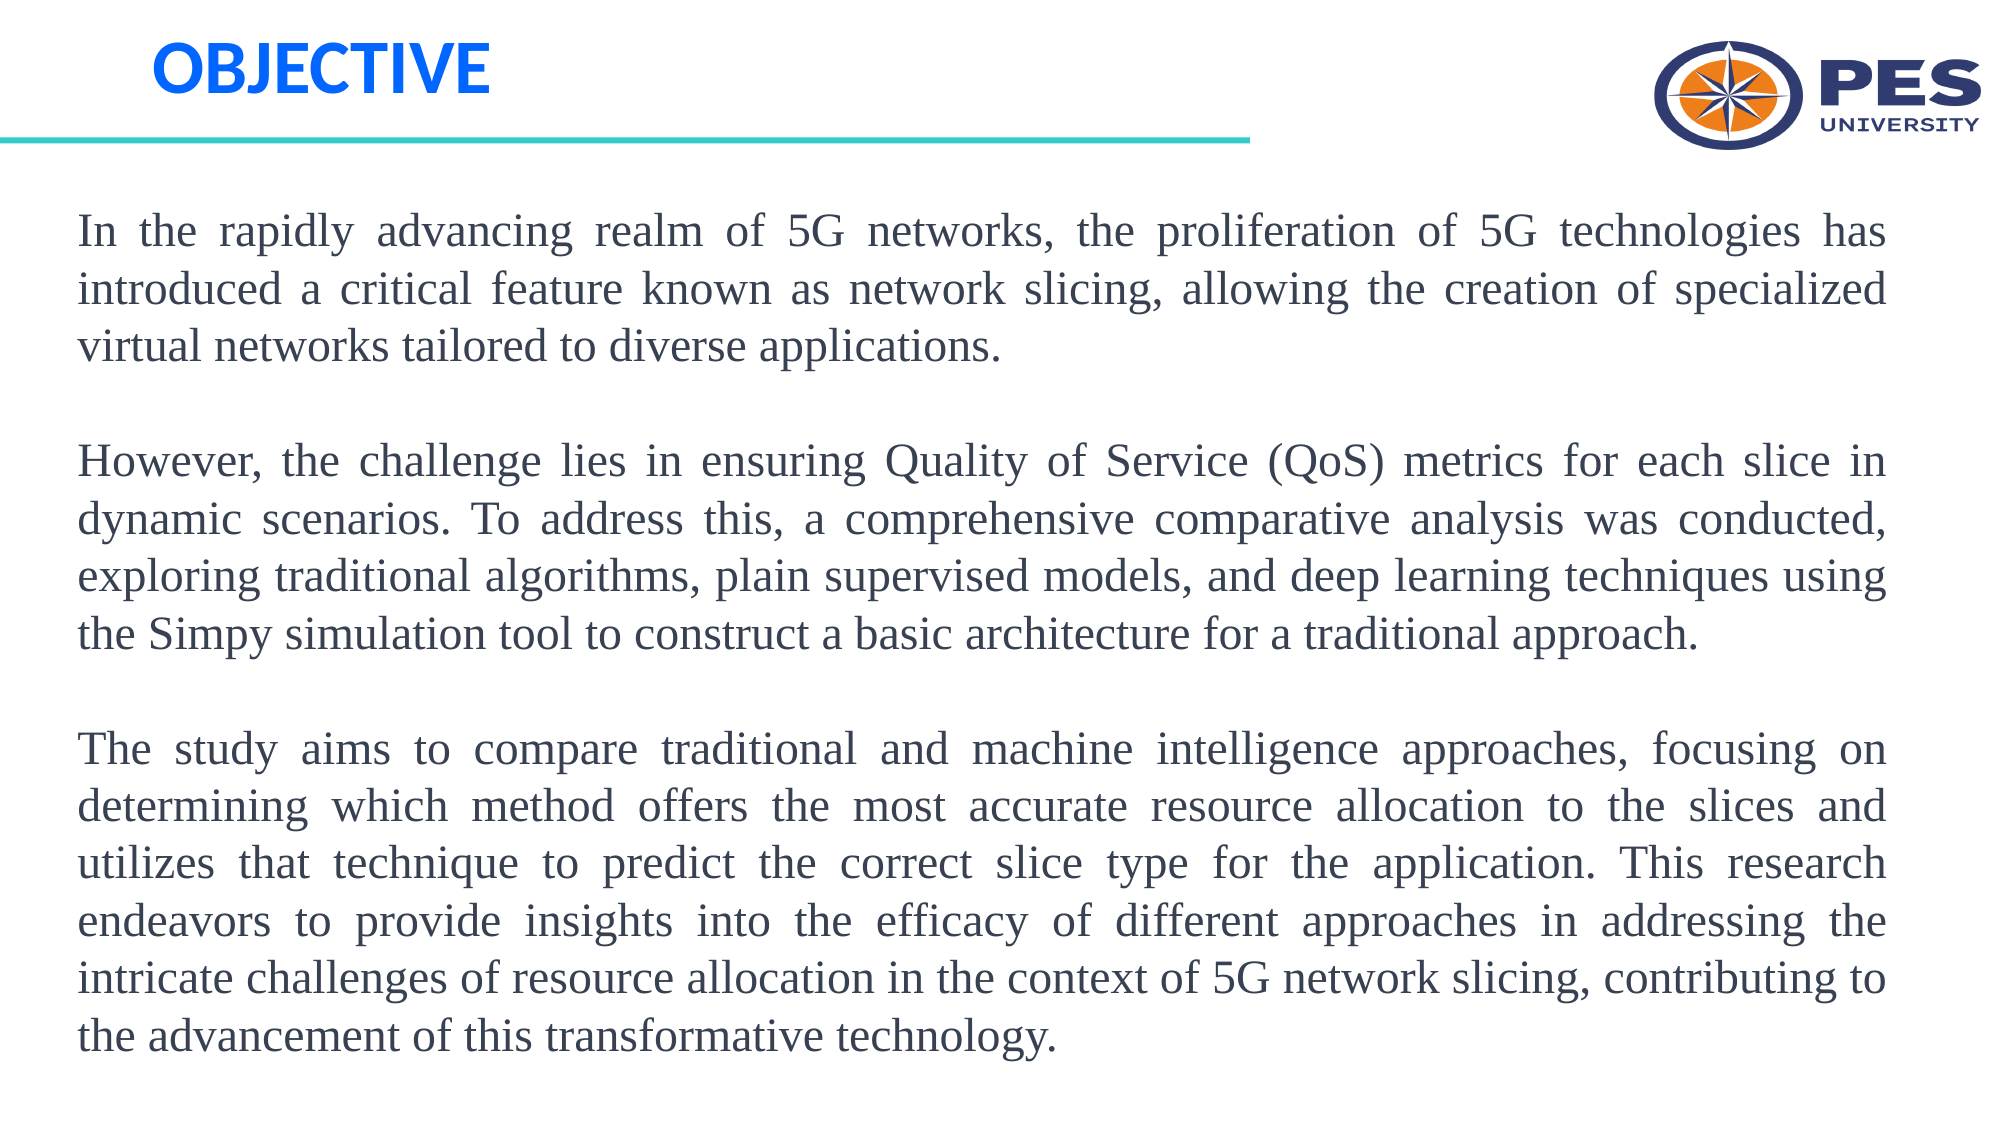

# OBJECTIVE

In the rapidly advancing realm of 5G networks, the proliferation of 5G technologies has introduced a critical feature known as network slicing, allowing the creation of specialized virtual networks tailored to diverse applications.

However, the challenge lies in ensuring Quality of Service (QoS) metrics for each slice in dynamic scenarios. To address this, a comprehensive comparative analysis was conducted, exploring traditional algorithms, plain supervised models, and deep learning techniques using the Simpy simulation tool to construct a basic architecture for a traditional approach.

The study aims to compare traditional and machine intelligence approaches, focusing on determining which method offers the most accurate resource allocation to the slices and utilizes that technique to predict the correct slice type for the application. This research endeavors to provide insights into the efficacy of different approaches in addressing the intricate challenges of resource allocation in the context of 5G network slicing, contributing to the advancement of this transformative technology.